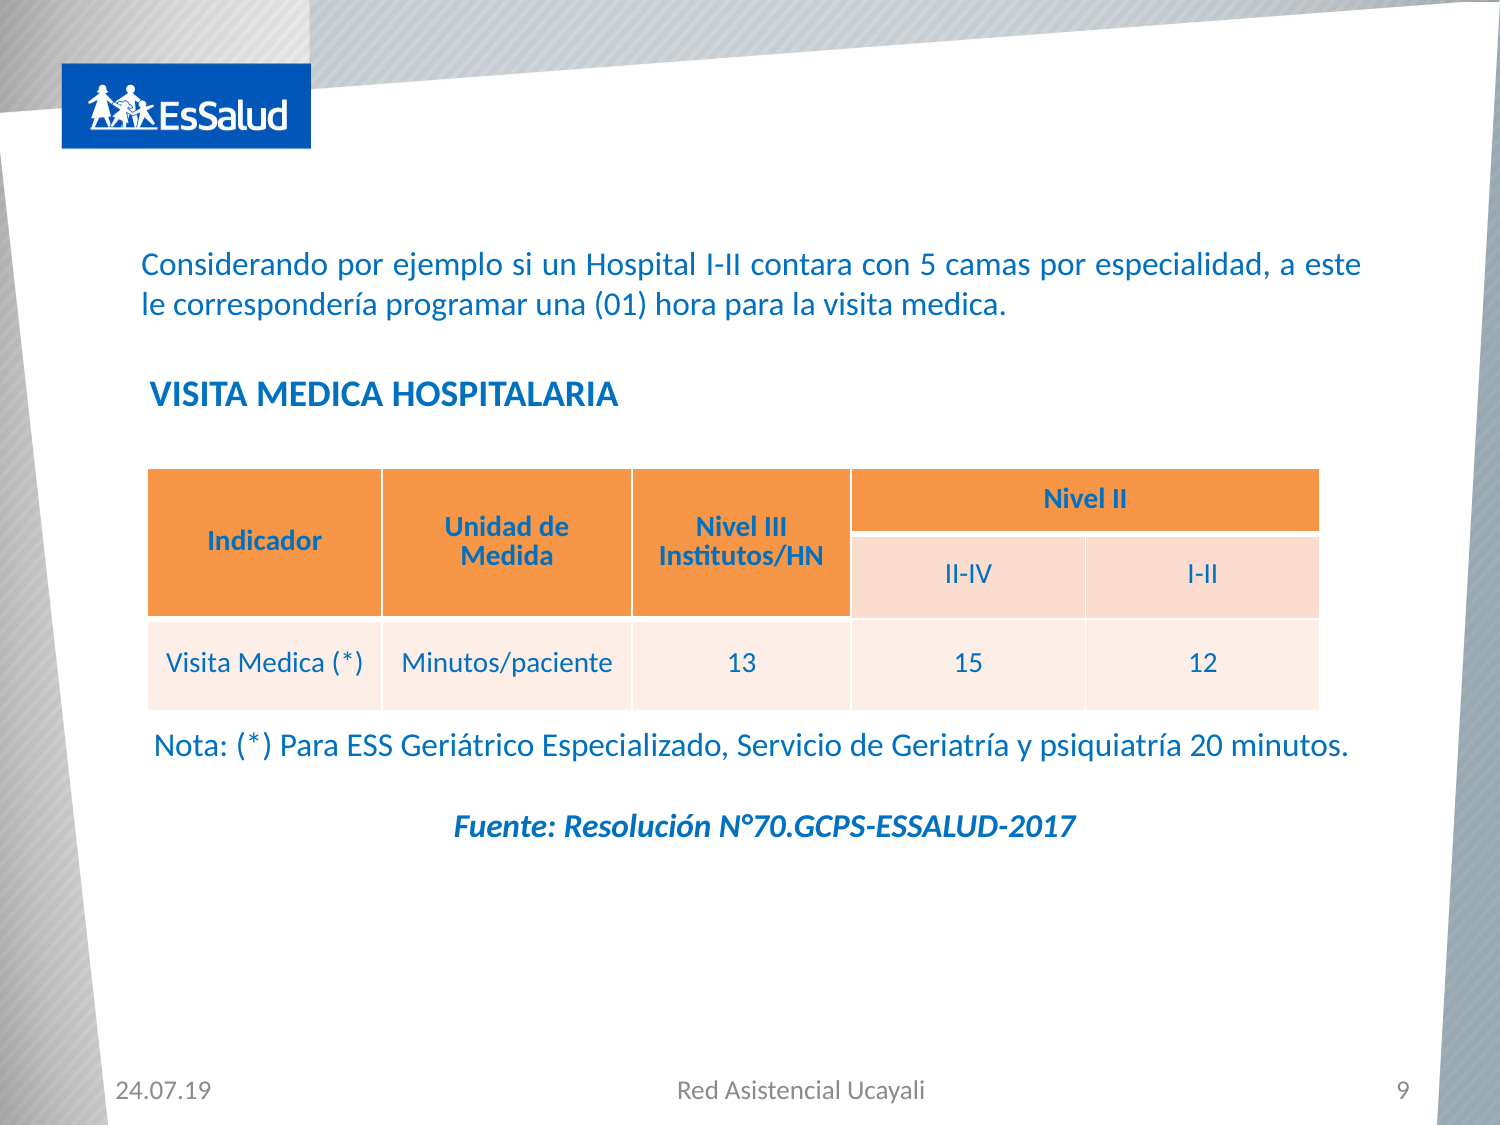

Considerando por ejemplo si un Hospital I-II contara con 5 camas por especialidad, a este le correspondería programar una (01) hora para la visita medica.
VISITA MEDICA HOSPITALARIA
| Indicador | Unidad de Medida | Nivel III Institutos/HN | Nivel II |  |
| --- | --- | --- | --- | --- |
|  |  |  | II-IV | I-II |
| Visita Medica (\*) | Minutos/paciente | 13 | 15 | 12 |
Nota: (*) Para ESS Geriátrico Especializado, Servicio de Geriatría y psiquiatría 20 minutos.
Fuente: Resolución N°70.GCPS-ESSALUD-2017
9
Red Asistencial Ucayali
24.07.19